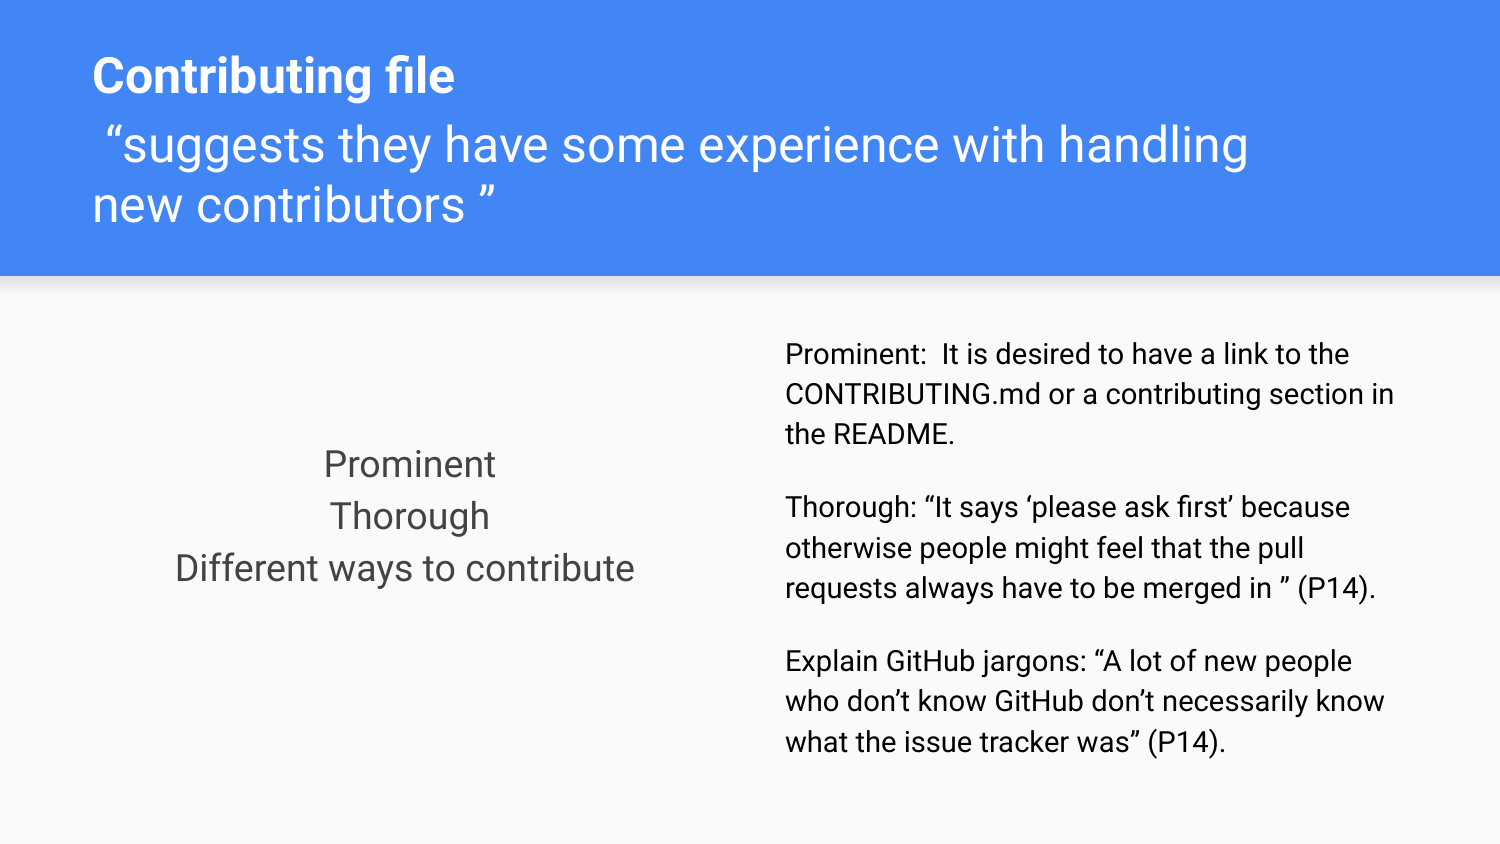

# Contributing file
 “suggests they have some experience with handling
new contributors ”
 Prominent
 Thorough
 Different ways to contribute

Prominent:  It is desired to have a link to the CONTRIBUTING.md or a contributing section in the README.
Thorough: “It says ‘please ask first’ because otherwise people might feel that the pull requests always have to be merged in ” (P14).
Explain GitHub jargons: “A lot of new people who don’t know GitHub don’t necessarily know what the issue tracker was” (P14).